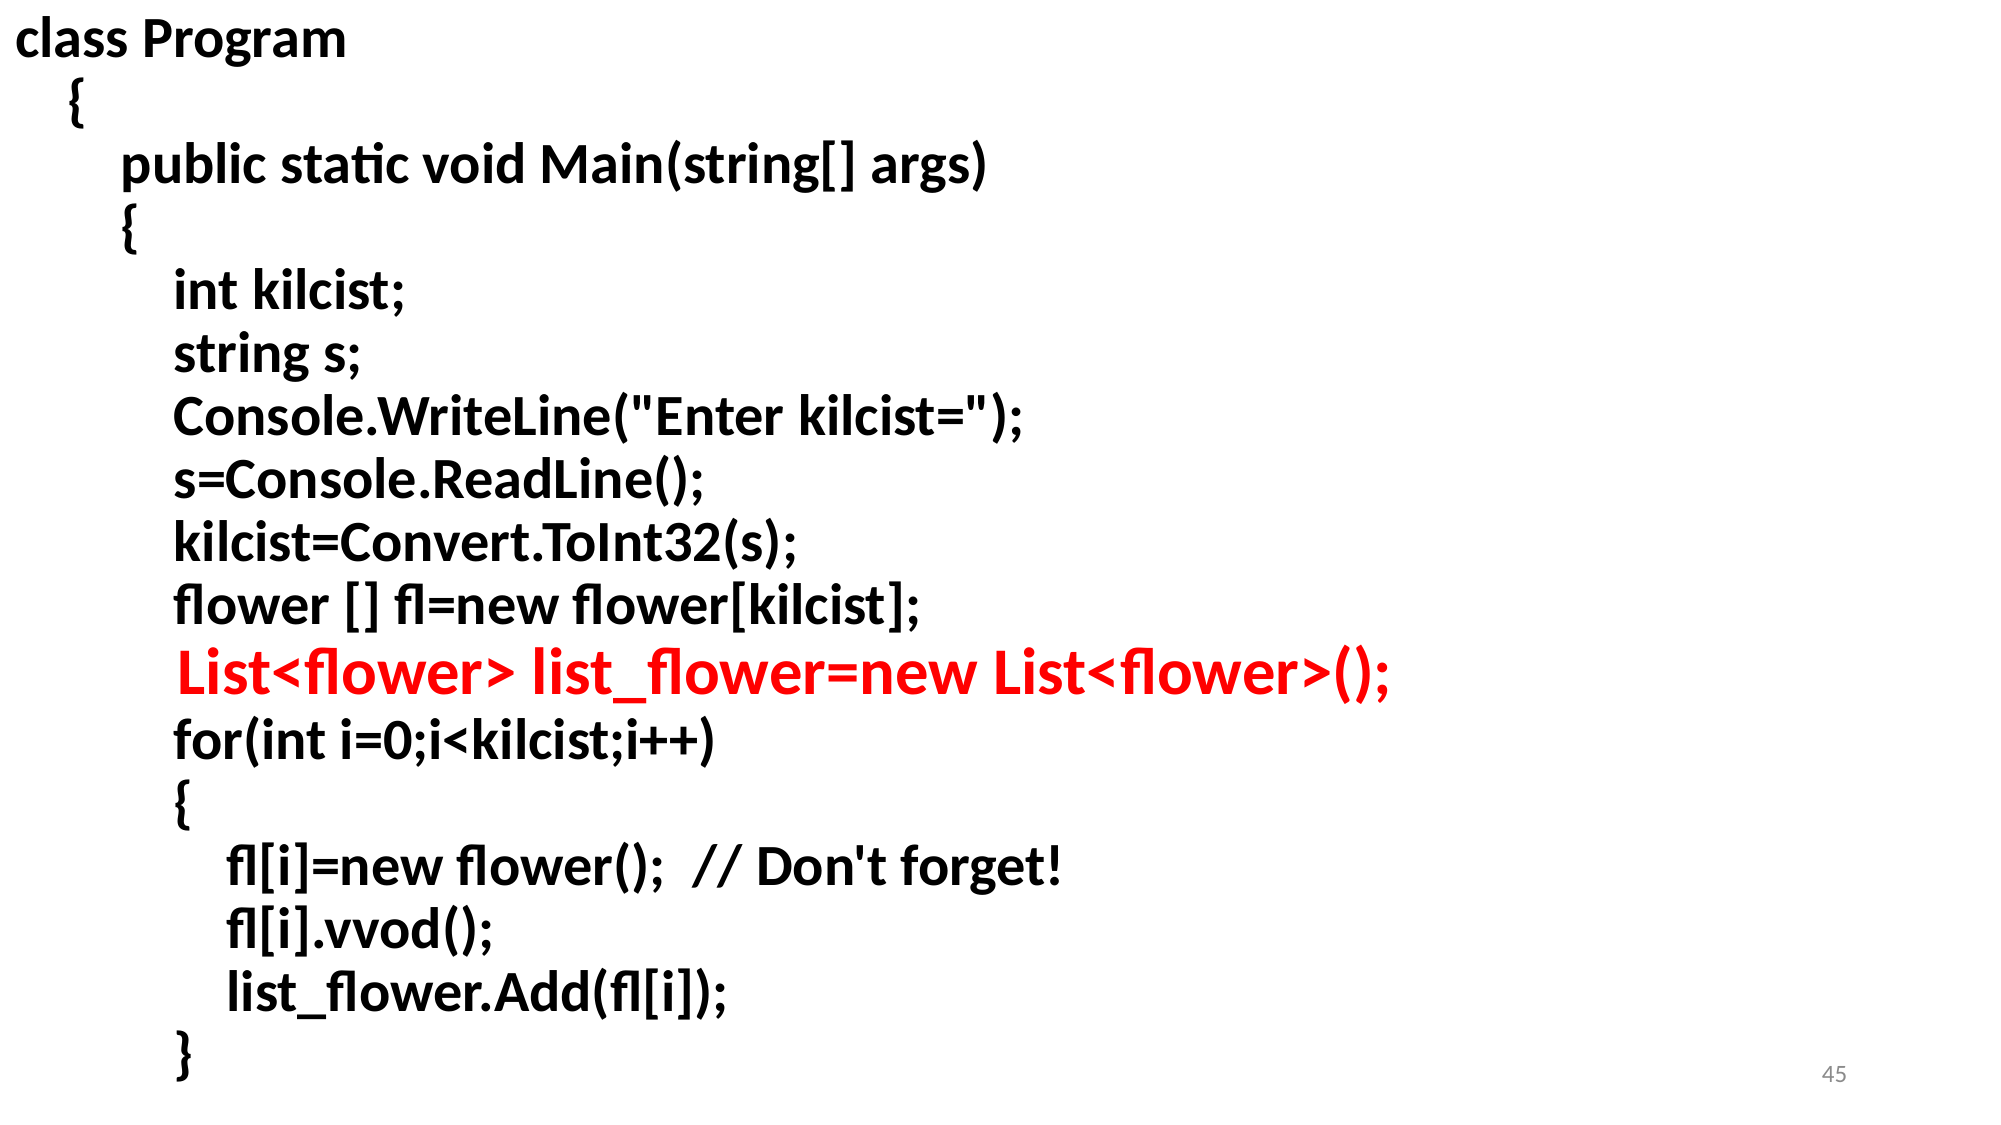

class Program
    {
        public static void Main(string[] args)
        {
            int kilcist;            
            string s;
            Console.WriteLine("Enter kilcist=");
            s=Console.ReadLine();
            kilcist=Convert.ToInt32(s);
            flower [] fl=new flower[kilcist];
            List<flower> list_flower=new List<flower>();
            for(int i=0;i<kilcist;i++)
            {
                fl[i]=new flower();  // Don't forget!
                fl[i].vvod();
                list_flower.Add(fl[i]);                
            }
45